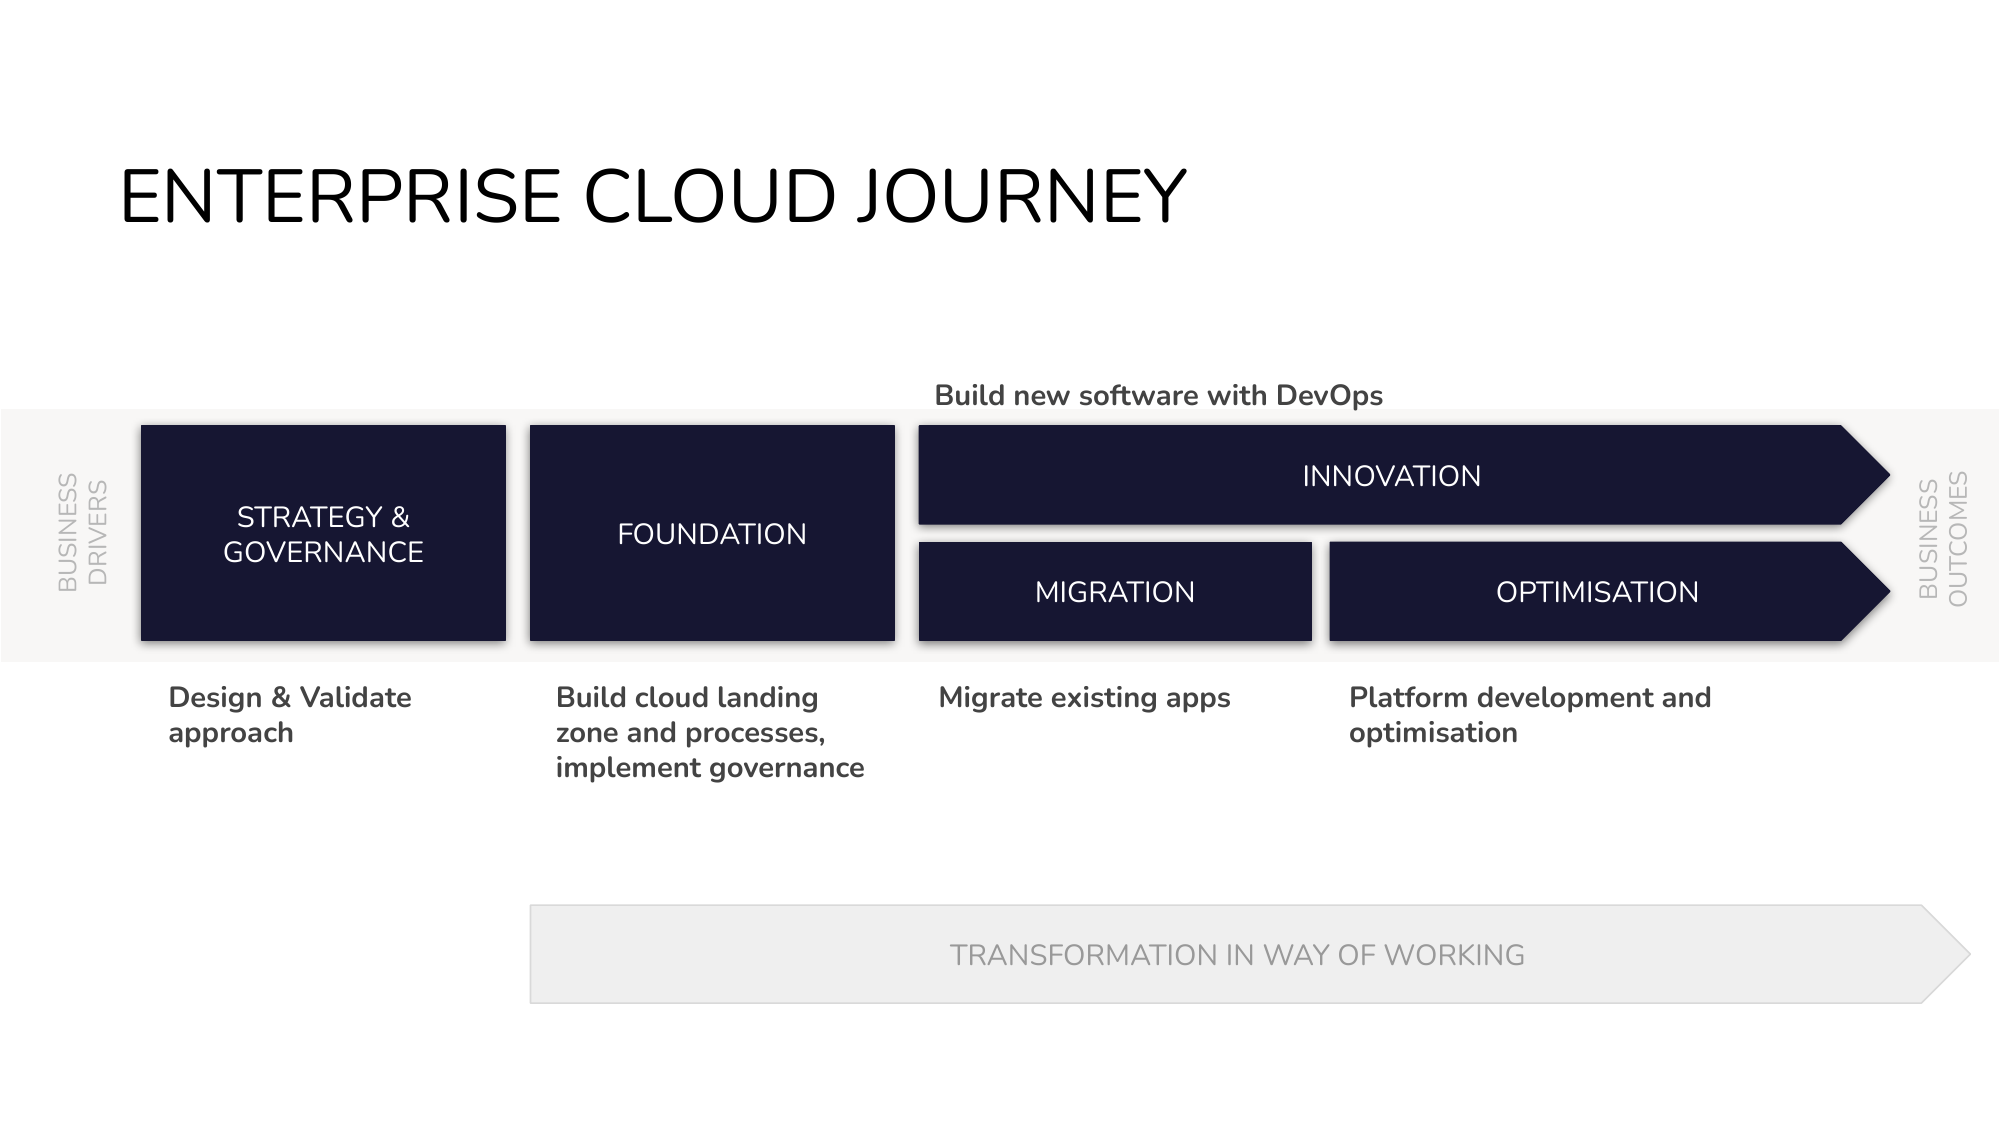

Build new software with DevOps
# ENTERPRISE CLOUD JOURNEY

STRATEGY & GOVERNANCE
FOUNDATION
INNOVATION
BUSINESS
DRIVERS
BUSINESS
OUTCOMES
MIGRATION
OPTIMISATION
Design & Validate approach
Build cloud landing zone and processes, implement governance

Migrate existing apps

Platform development and optimisation

TRANSFORMATION IN WAY OF WORKING